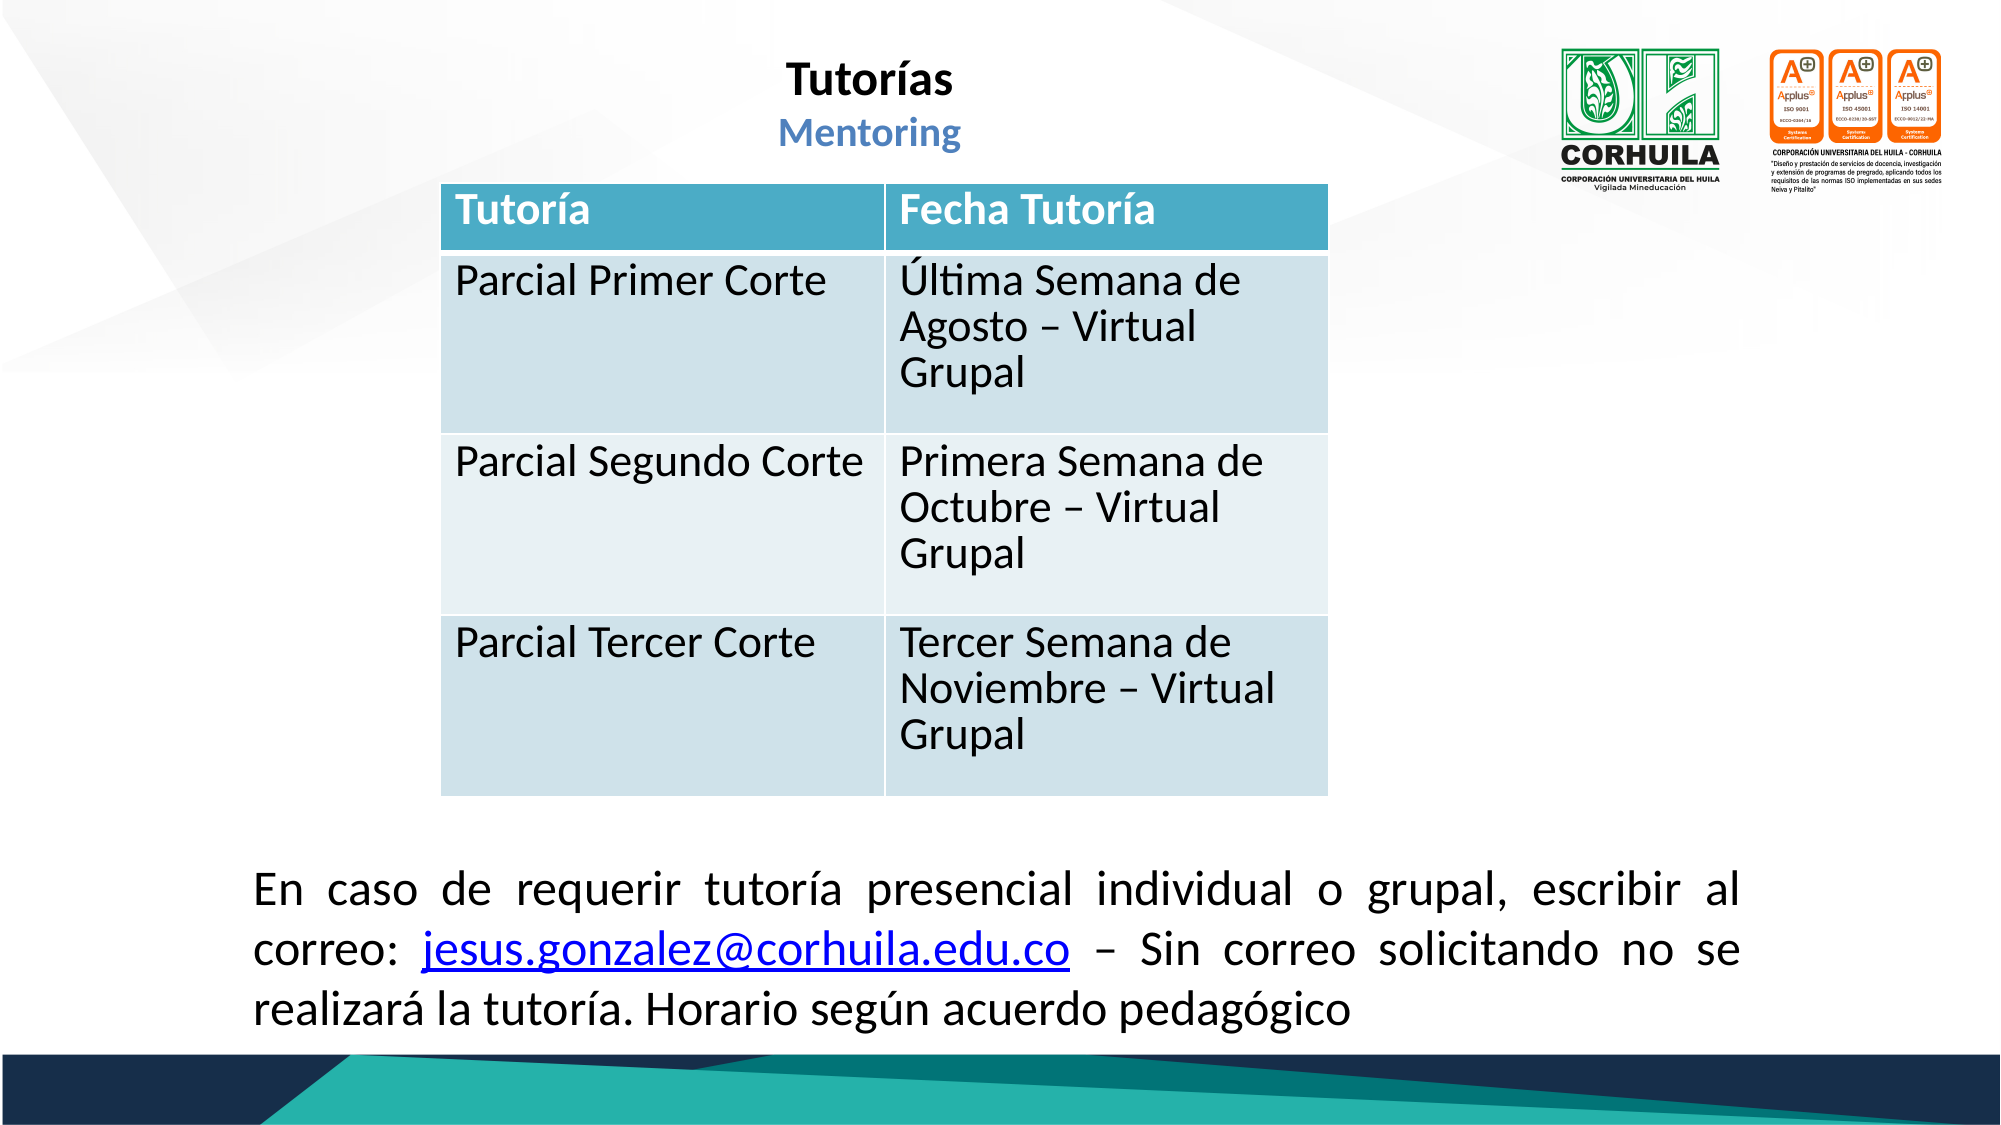

Tutorías
Mentoring
| Tutoría | Fecha Tutoría |
| --- | --- |
| Parcial Primer Corte | Última Semana de Agosto – Virtual Grupal |
| Parcial Segundo Corte | Primera Semana de Octubre – Virtual Grupal |
| Parcial Tercer Corte | Tercer Semana de Noviembre – Virtual Grupal |
En caso de requerir tutoría presencial individual o grupal, escribir al correo: jesus.gonzalez@corhuila.edu.co – Sin correo solicitando no se realizará la tutoría. Horario según acuerdo pedagógico